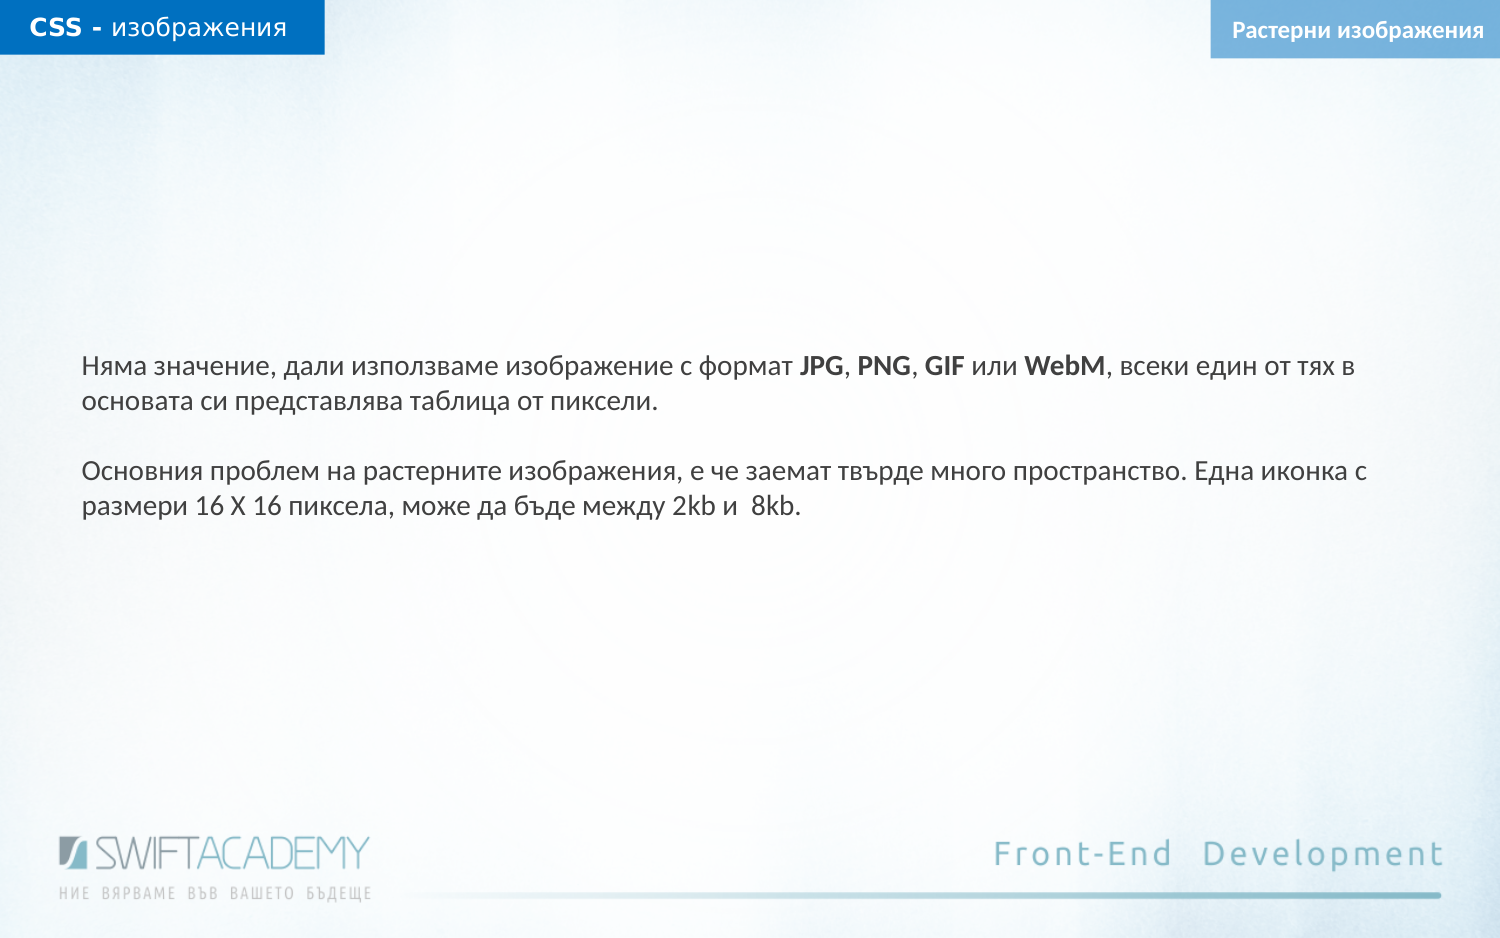

CSS - изображения
Растерни изображения
Няма значение, дали използваме изображение с формат JPG, PNG, GIF или WebM, всеки един от тях в основата си представлява таблица от пиксели.

Основния проблем на растерните изображения, е че заемат твърде много пространство. Една иконка с размери 16 Х 16 пиксела, може да бъде между 2kb и  8kb.